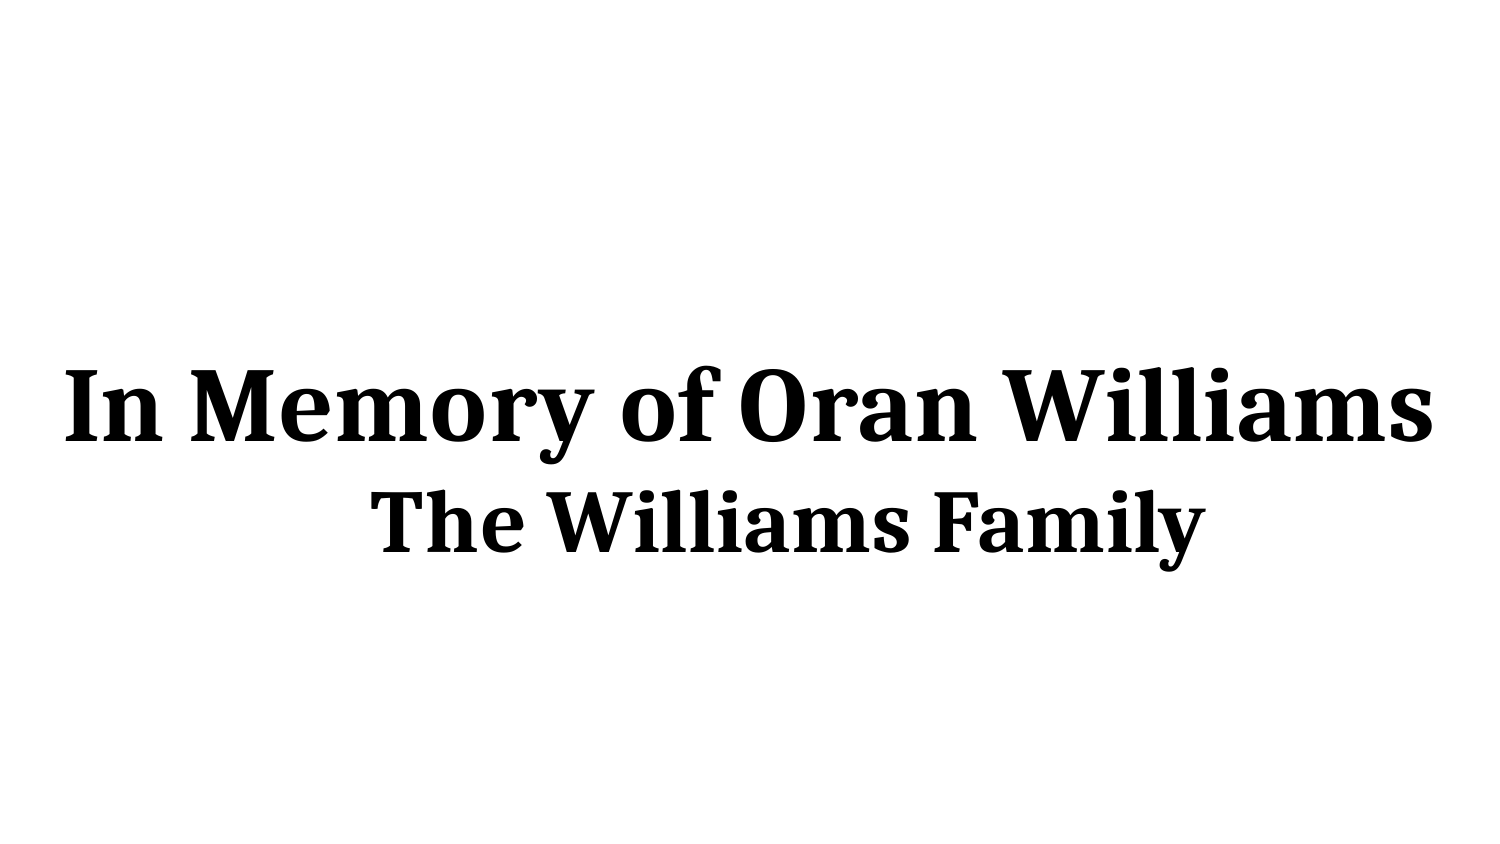

In Memory of Oran Williams
The Williams Family